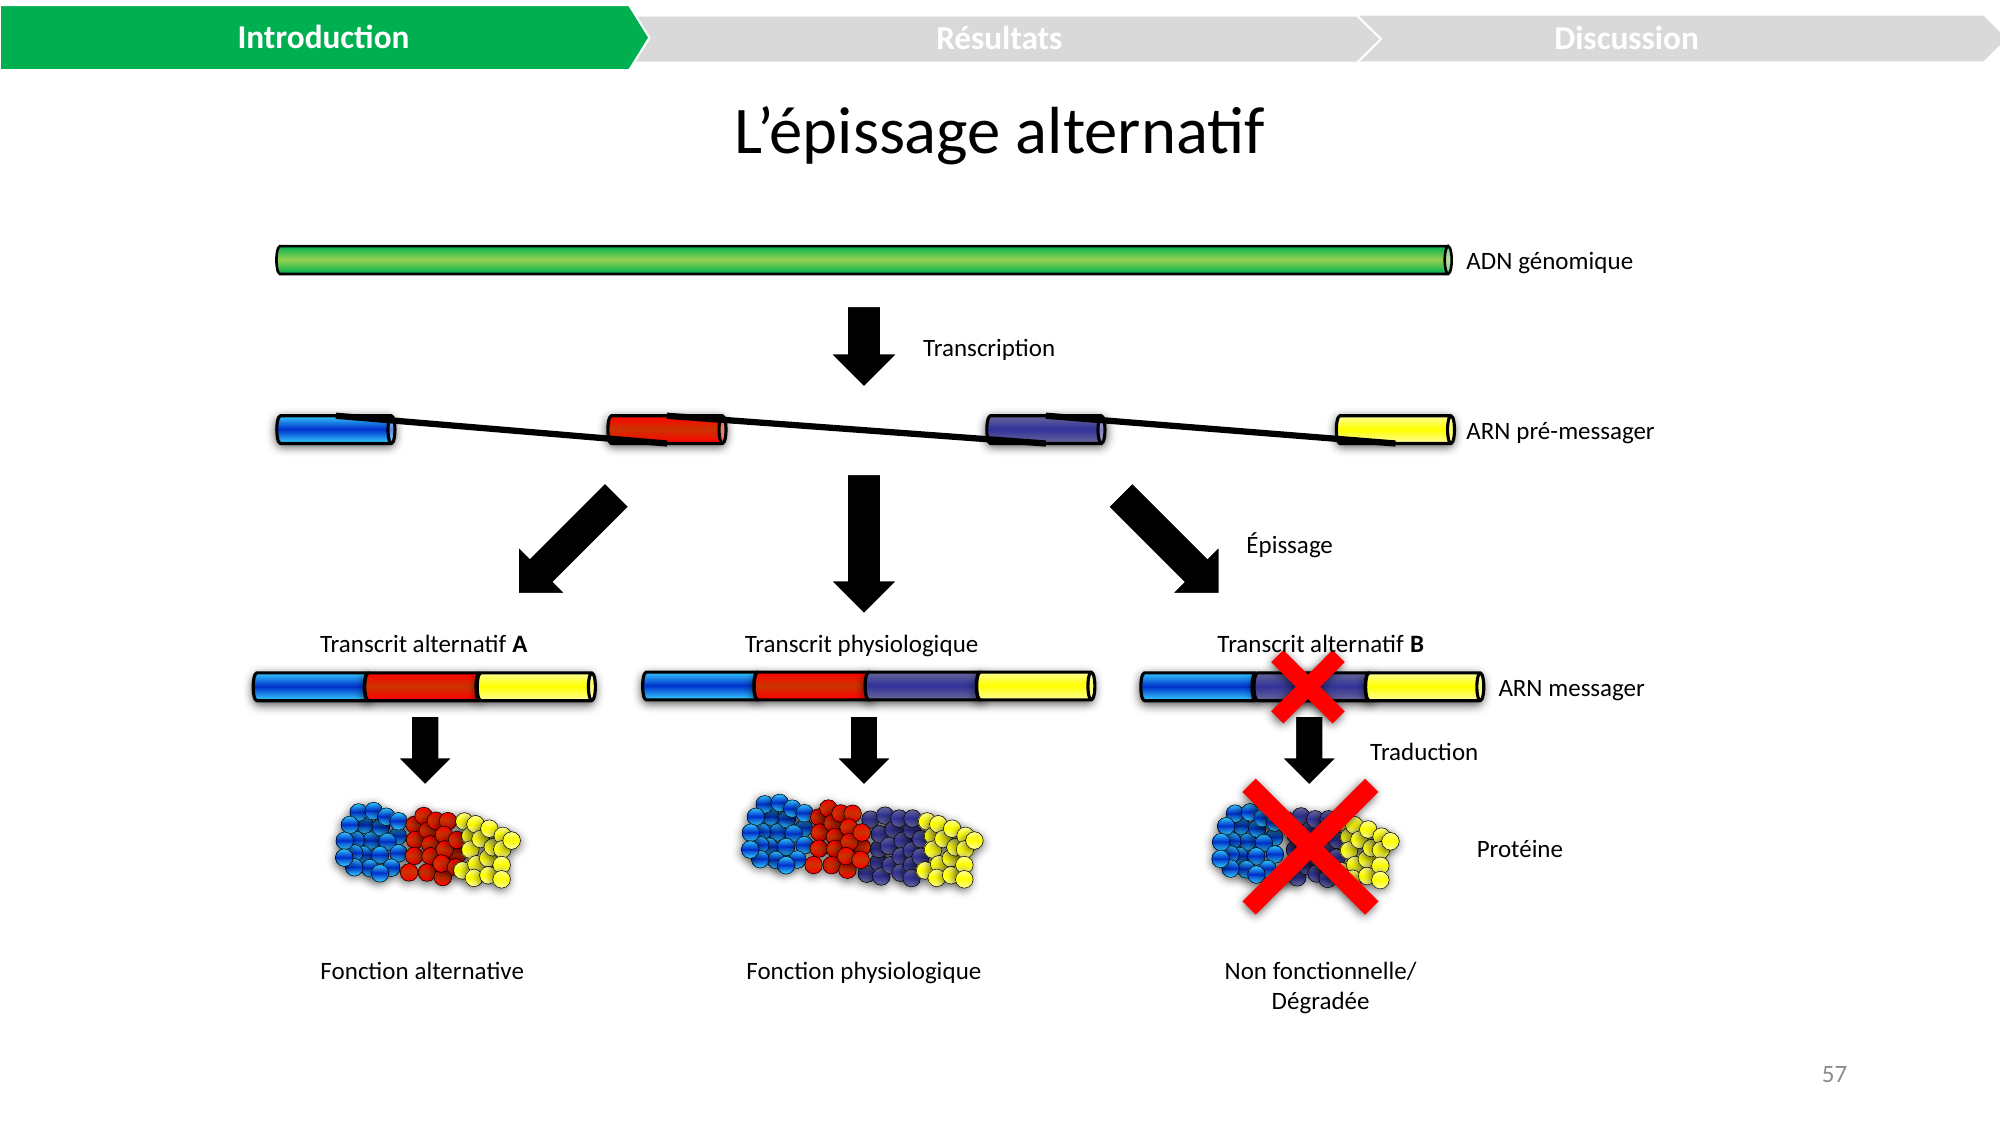

Introduction
Discussion
Résultats
L’épissage alternatif

ADN génomique

Transcription

ARN pré-messager

Épissage
Transcrit alternatif A
Transcrit physiologique
Transcrit alternatif B

ARN messager

Traduction

Protéine

Fonction alternative
Fonction physiologique
Non fonctionnelle/ Dégradée

57